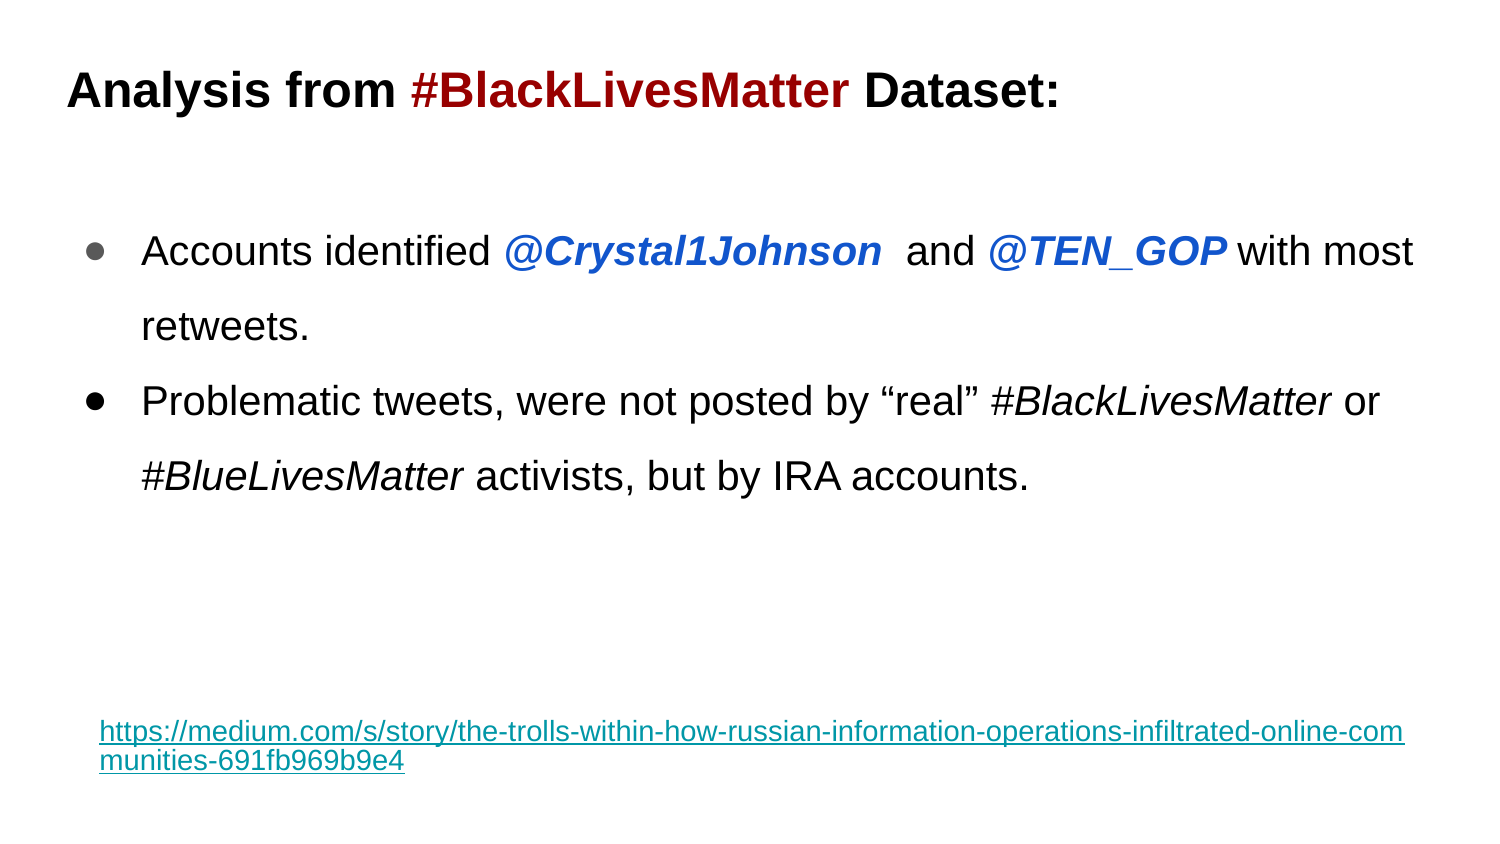

# Analysis from #BlackLivesMatter Dataset:
Accounts identified @Crystal1Johnson  and @TEN_GOP with most retweets.
Problematic tweets, were not posted by “real” #BlackLivesMatter or #BlueLivesMatter activists, but by IRA accounts.

https://medium.com/s/story/the-trolls-within-how-russian-information-operations-infiltrated-online-communities-691fb969b9e4